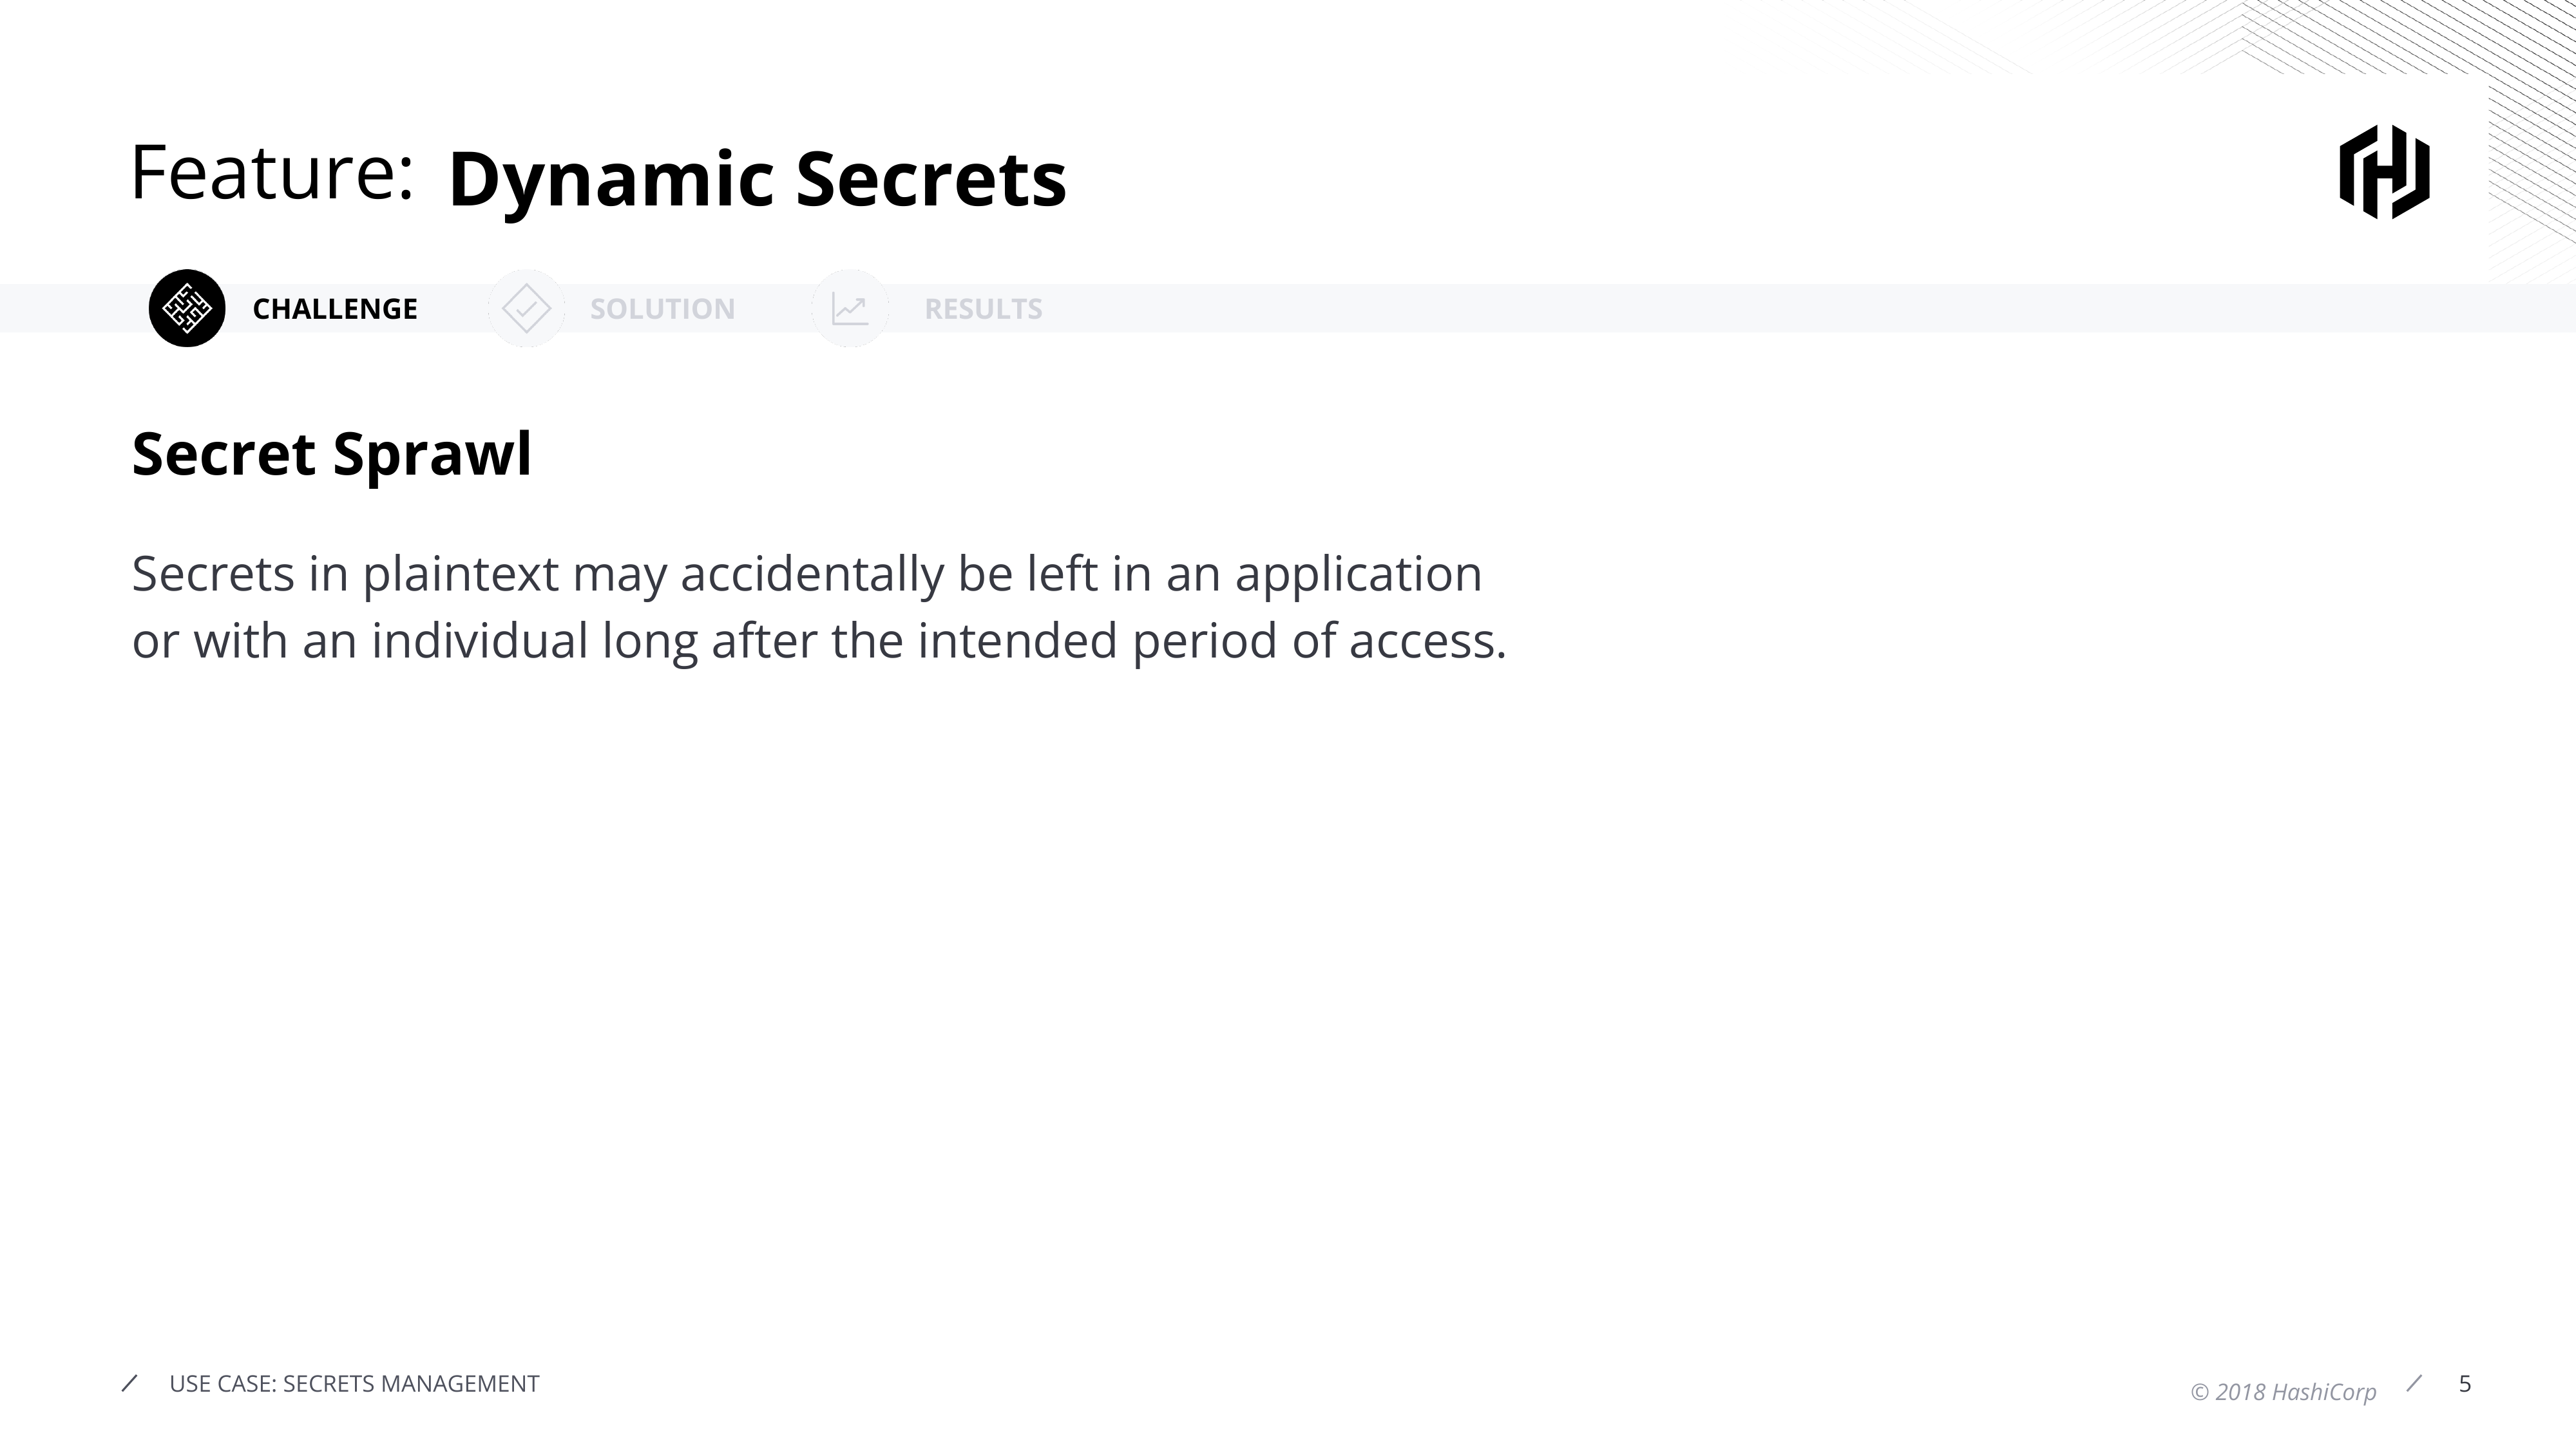

Dynamic Secrets
Secret Sprawl
Secrets in plaintext may accidentally be left in an application or with an individual long after the intended period of access.
5
USE CASE: SECRETS MANAGEMENT